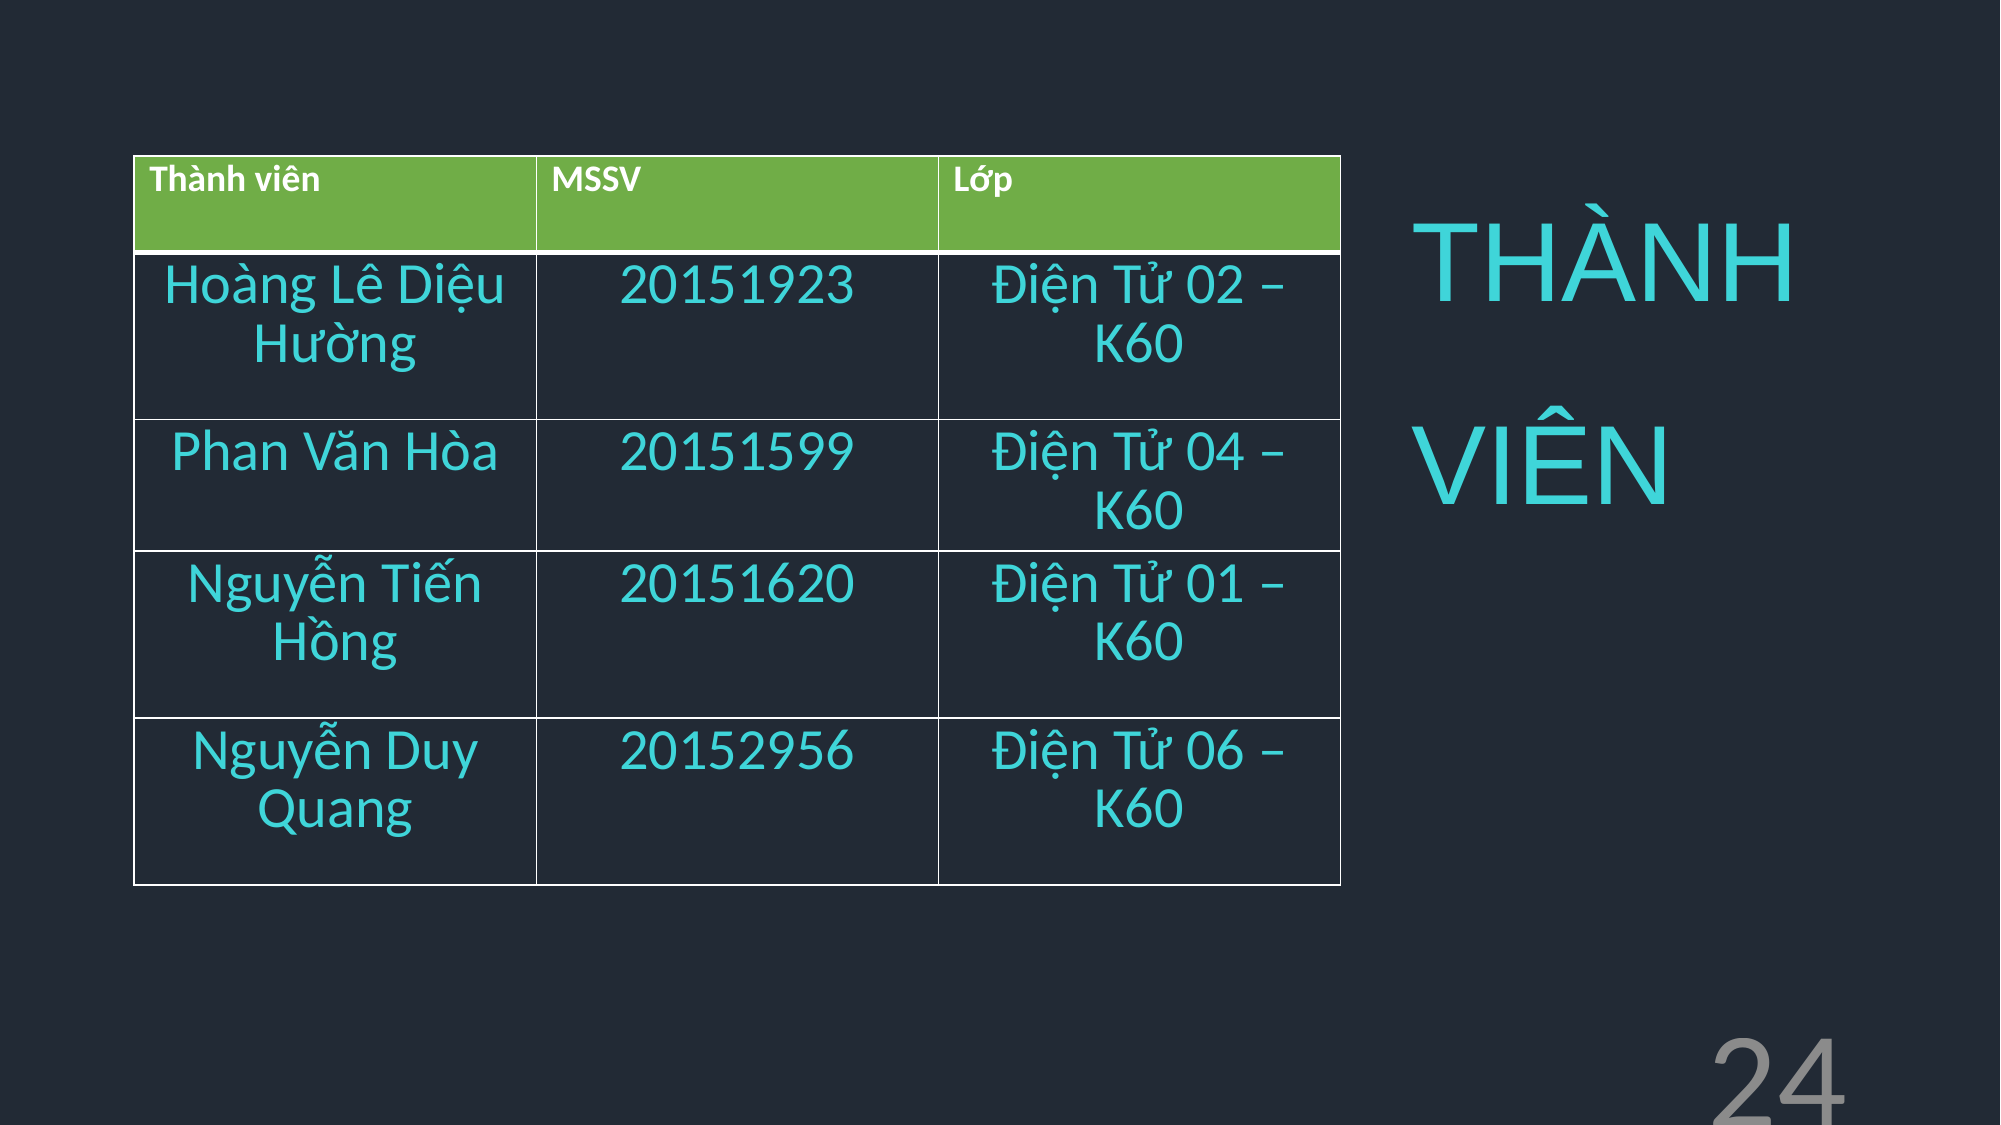

| Thành viên | MSSV | Lớp |
| --- | --- | --- |
| Hoàng Lê Diệu Hường | 20151923 | Điện Tử 02 – K60 |
| Phan Văn Hòa | 20151599 | Điện Tử 04 – K60 |
| Nguyễn Tiến Hồng | 20151620 | Điện Tử 01 – K60 |
| Nguyễn Duy Quang | 20152956 | Điện Tử 06 – K60 |
# THÀNH VIÊN
24